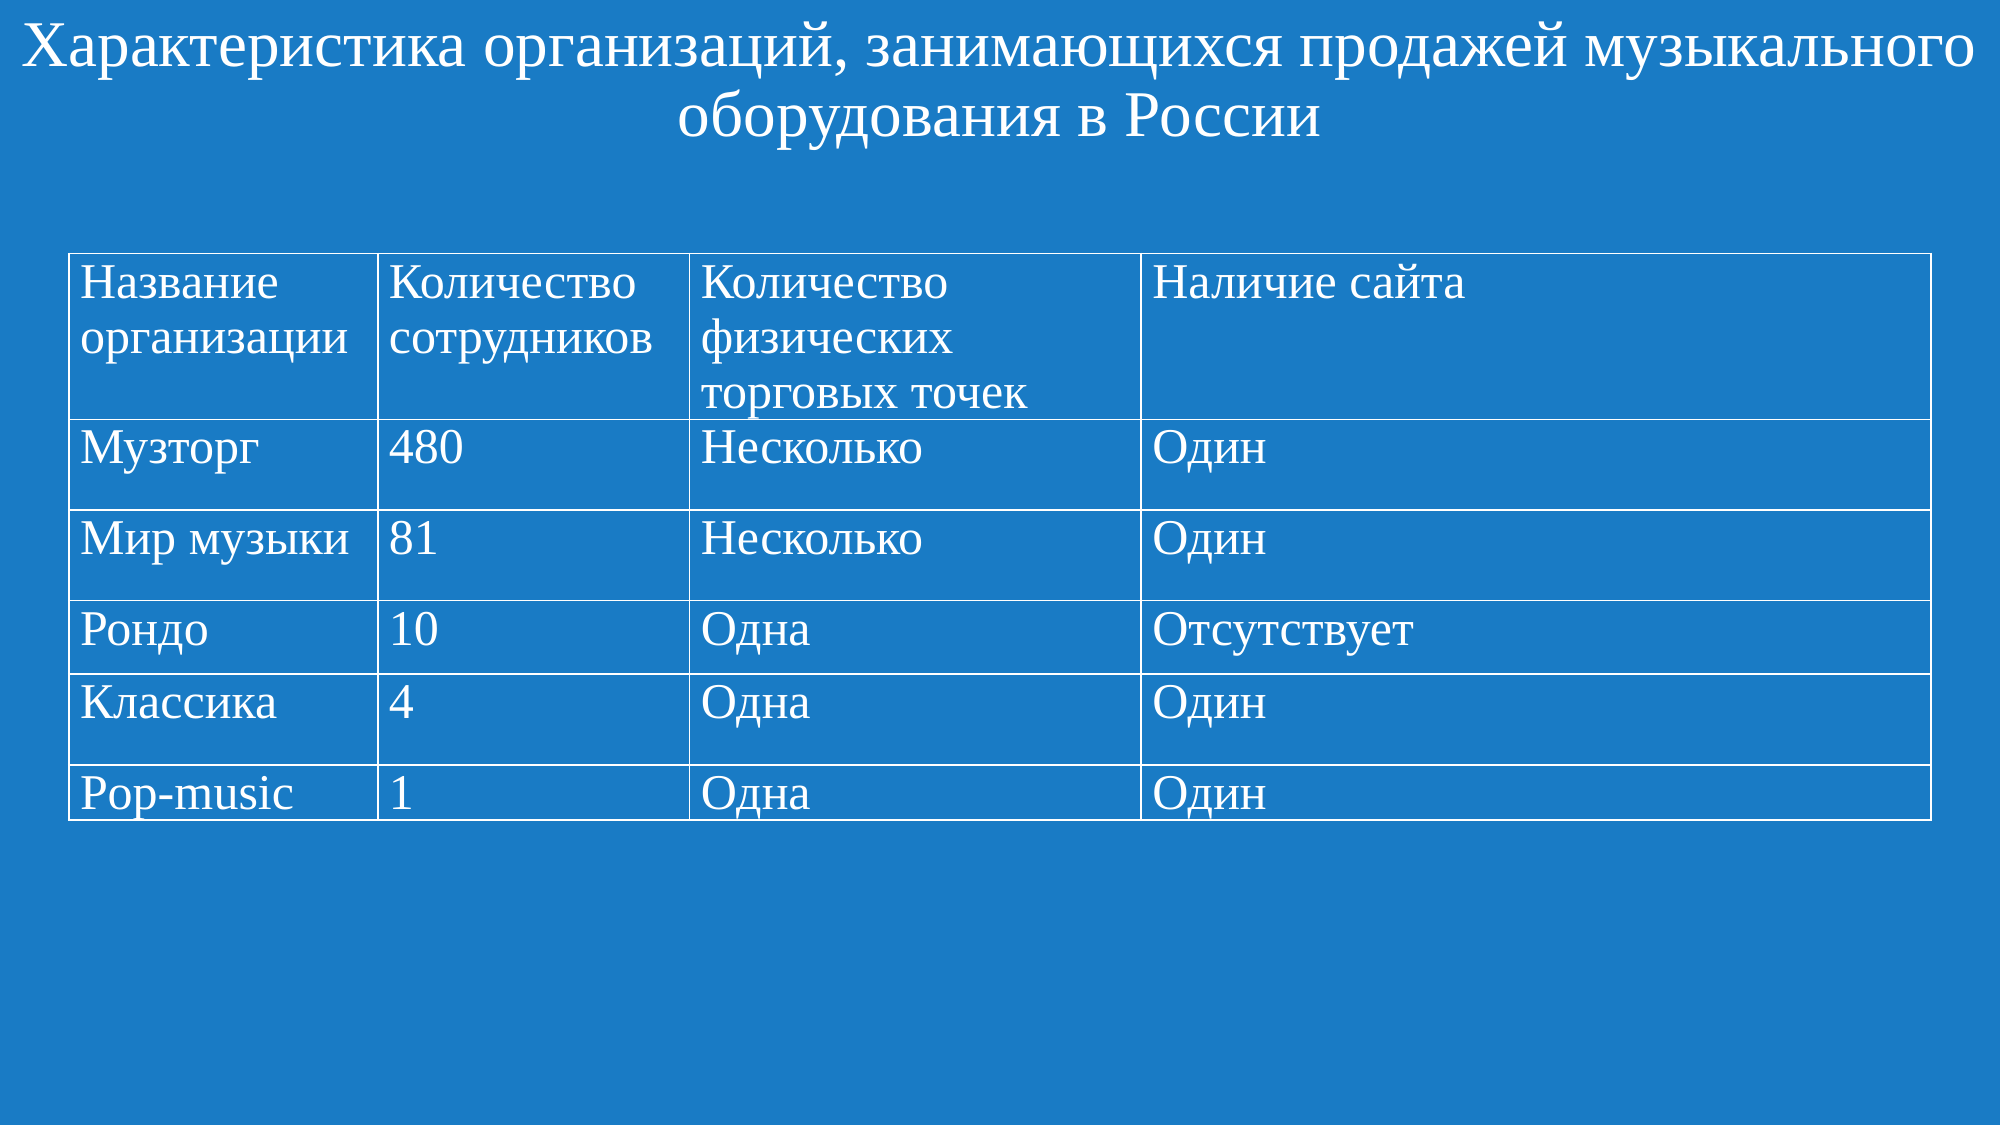

# Характеристика организаций, занимающихся продажей музыкального оборудования в России
| Название организации | Количество сотрудников | Количество физических торговых точек | Наличие сайта |
| --- | --- | --- | --- |
| Музторг | 480 | Несколько | Один |
| Мир музыки | 81 | Несколько | Один |
| Рондо | 10 | Одна | Отсутствует |
| Классика | 4 | Одна | Один |
| Pop-music | 1 | Одна | Один |